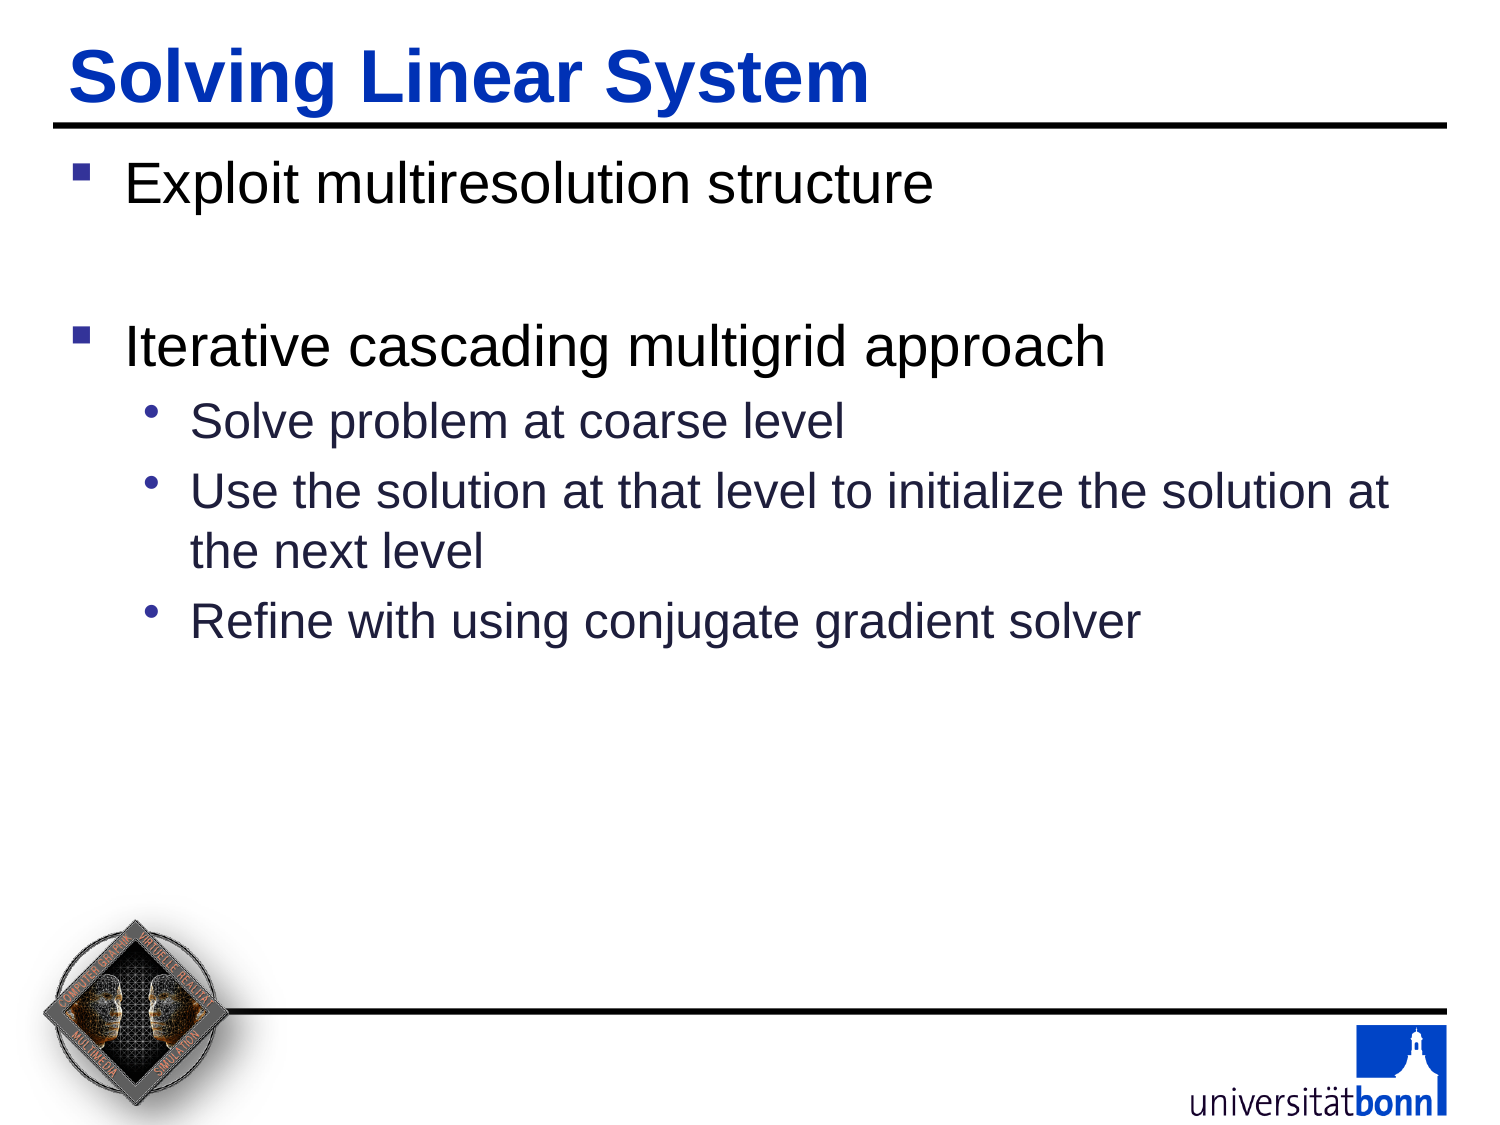

# Solving Linear System
Exploit multiresolution structure

Iterative cascading multigrid approach
Solve problem at coarse level
Use the solution at that level to initialize the solution at the next level
Refine with using conjugate gradient solver